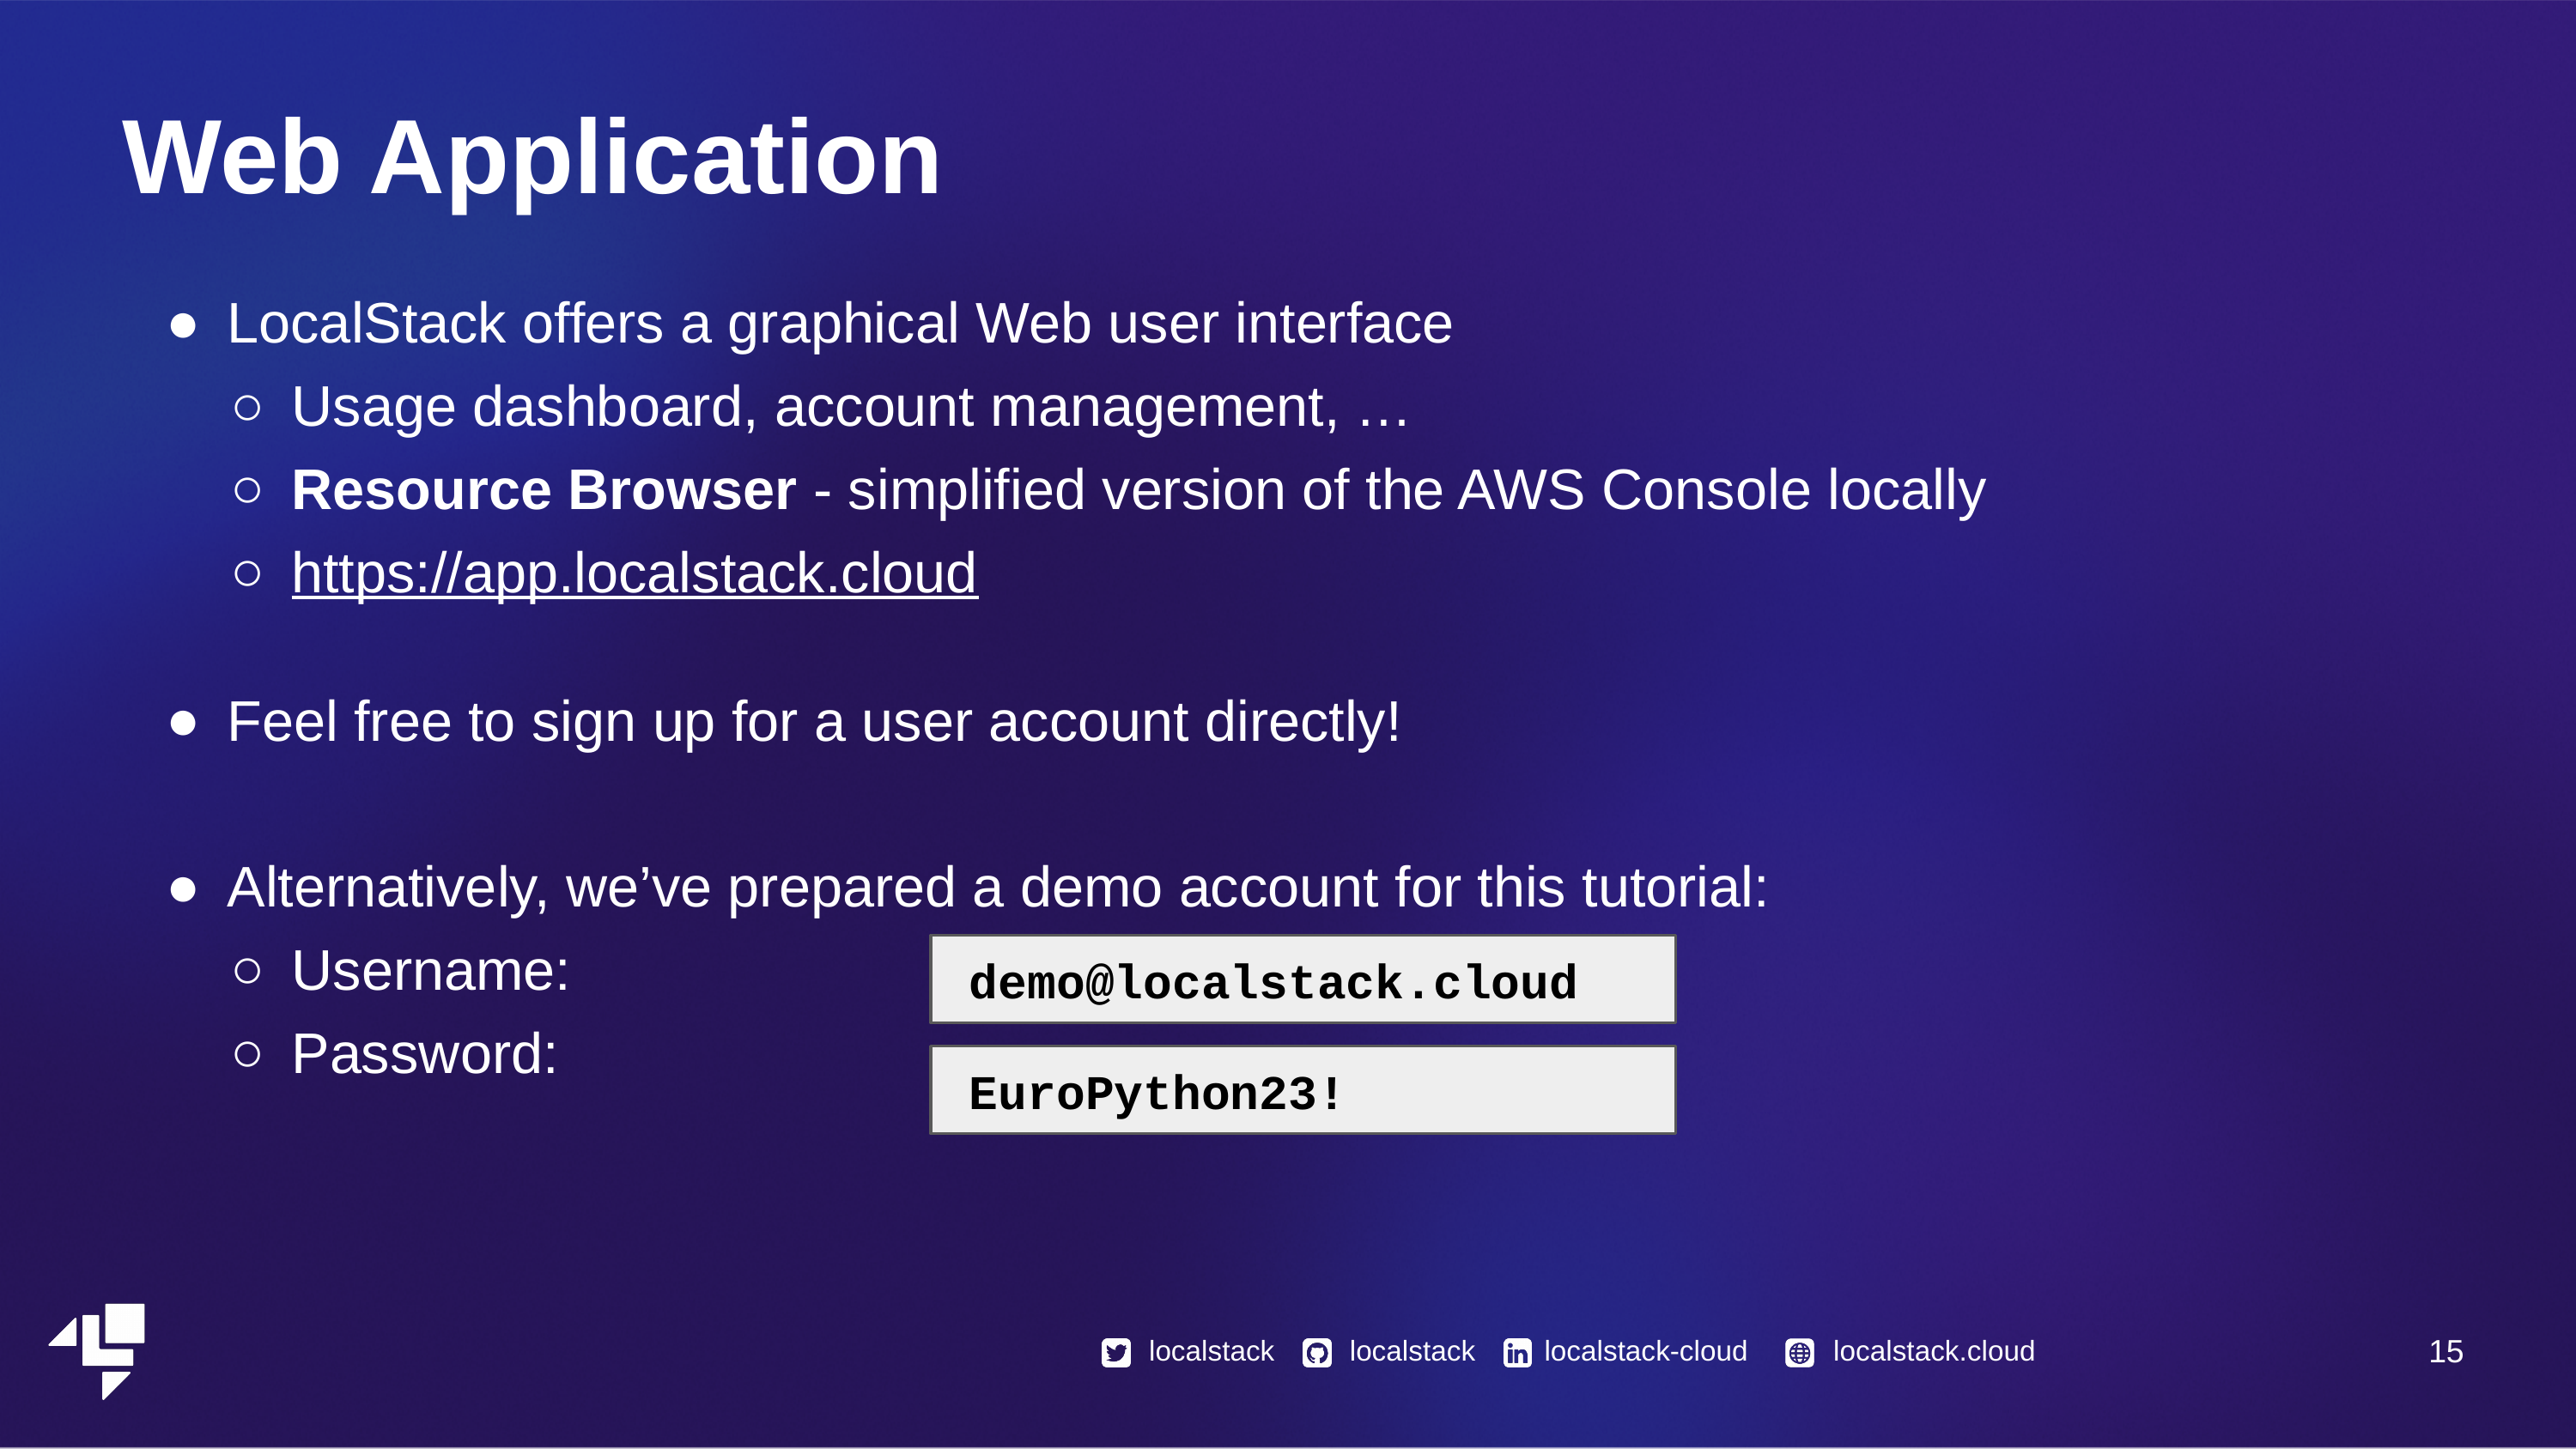

Web Application
LocalStack offers a graphical Web user interface
Usage dashboard, account management, …
Resource Browser - simplified version of the AWS Console locally
https://app.localstack.cloud
Feel free to sign up for a user account directly!

Alternatively, we’ve prepared a demo account for this tutorial:
Username:
Password:

demo@localstack.cloud
EuroPython23!
15